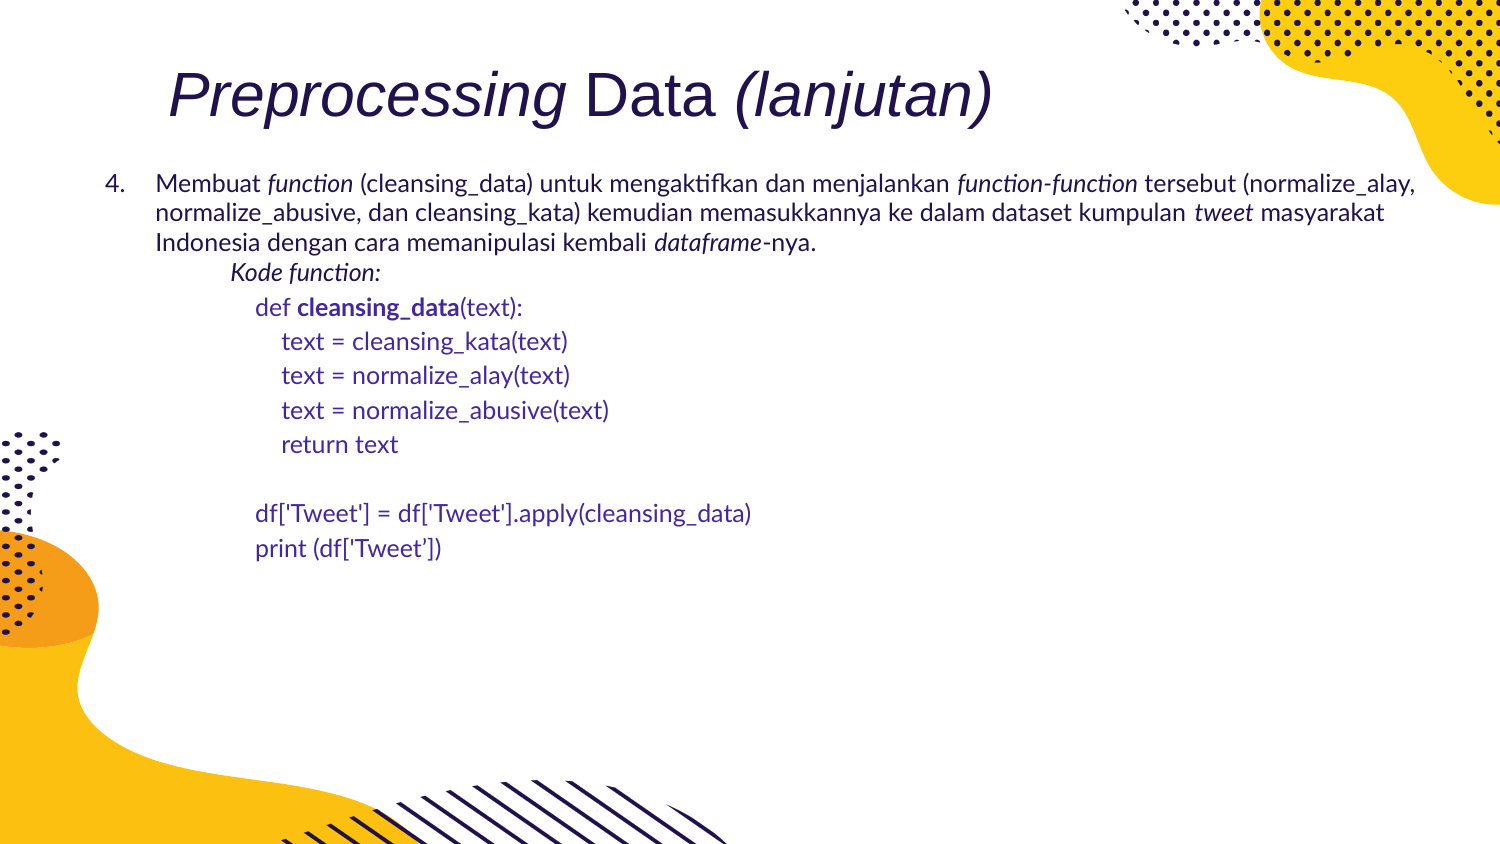

# Preprocessing Data (lanjutan)
Membuat function (cleansing_data) untuk mengaktifkan dan menjalankan function-function tersebut (normalize_alay, normalize_abusive, dan cleansing_kata) kemudian memasukkannya ke dalam dataset kumpulan tweet masyarakat Indonesia dengan cara memanipulasi kembali dataframe-nya.
	Kode function:
	def cleansing_data(text):
	    text = cleansing_kata(text)
	    text = normalize_alay(text)
	    text = normalize_abusive(text)
	    return text

	df['Tweet'] = df['Tweet'].apply(cleansing_data)
	print (df['Tweet’])